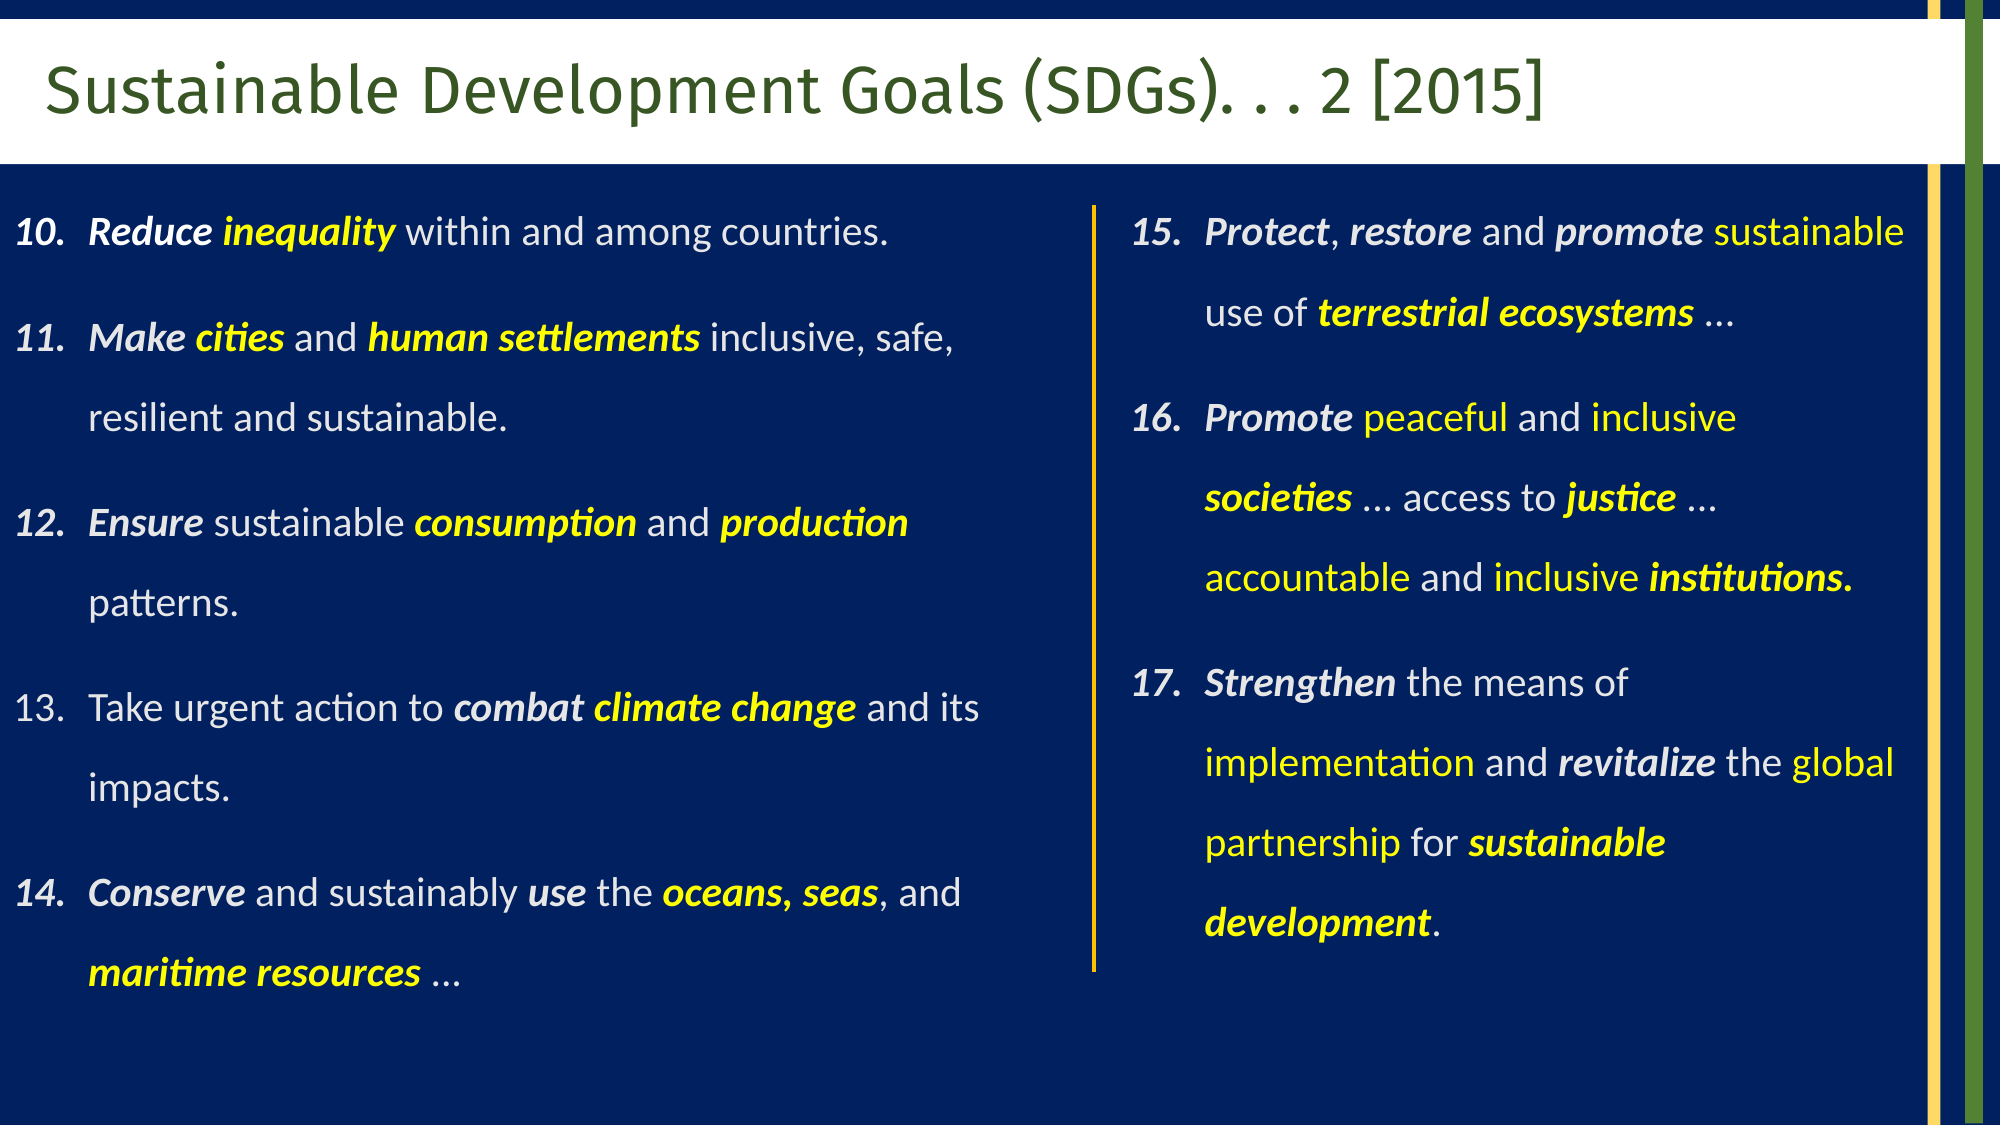

# Sustainable Development Goals (SDGs). . . 2 [2015]
Reduce inequality within and among countries.
Make cities and human settlements inclusive, safe, resilient and sustainable.
Ensure sustainable consumption and production patterns.
Take urgent action to combat climate change and its impacts.
Conserve and sustainably use the oceans, seas, and maritime resources ...
Protect, restore and promote sustainable use of terrestrial ecosystems ...
Promote peaceful and inclusive societies ... access to justice ... accountable and inclusive institutions.
Strengthen the means of implementation and revitalize the global partnership for sustainable development.